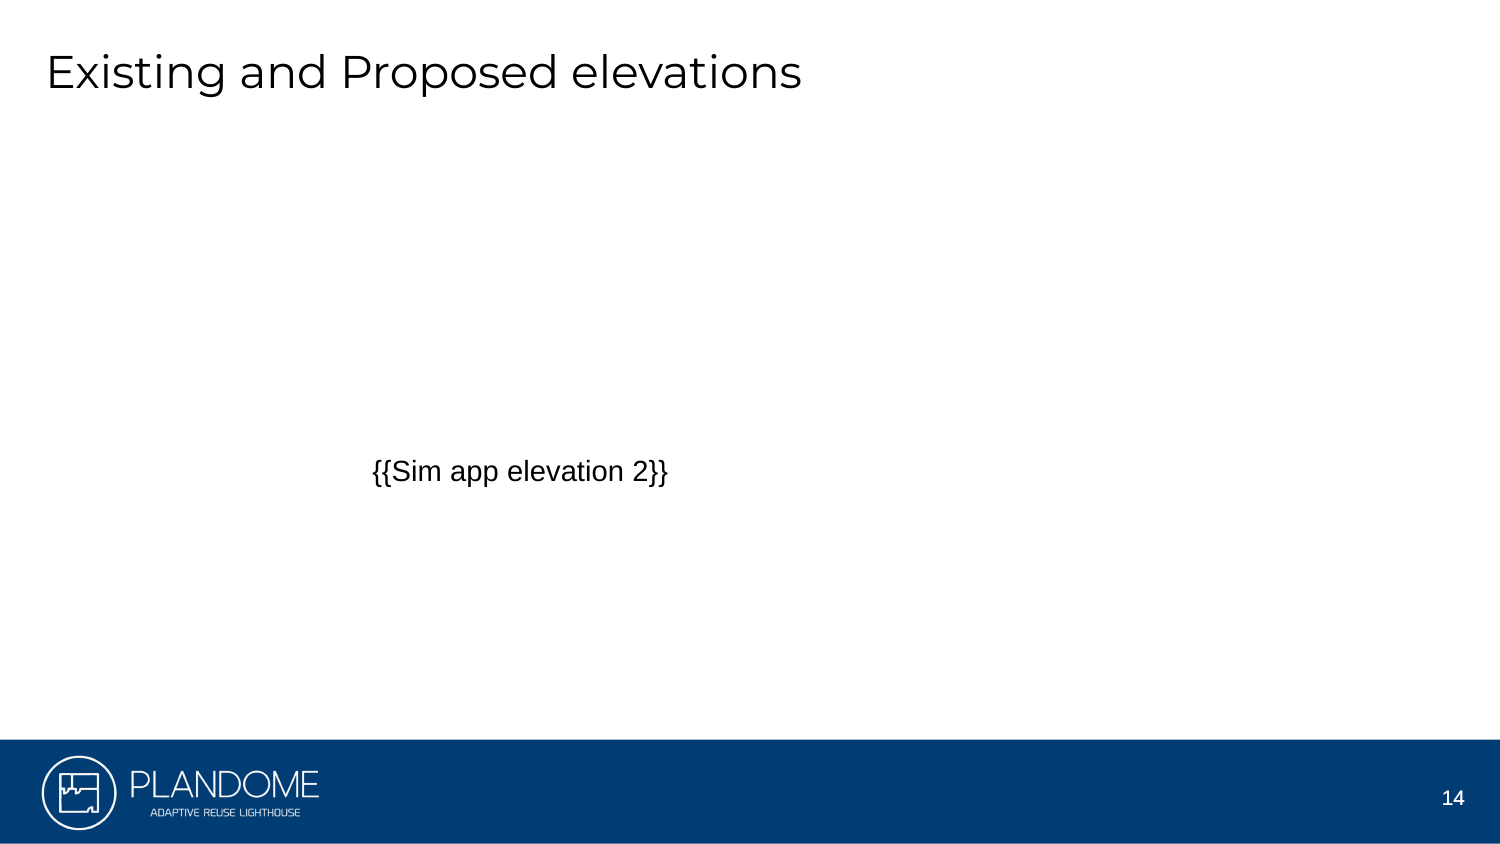

Existing and Proposed elevations
{{Sim app elevation 2}}
14
14